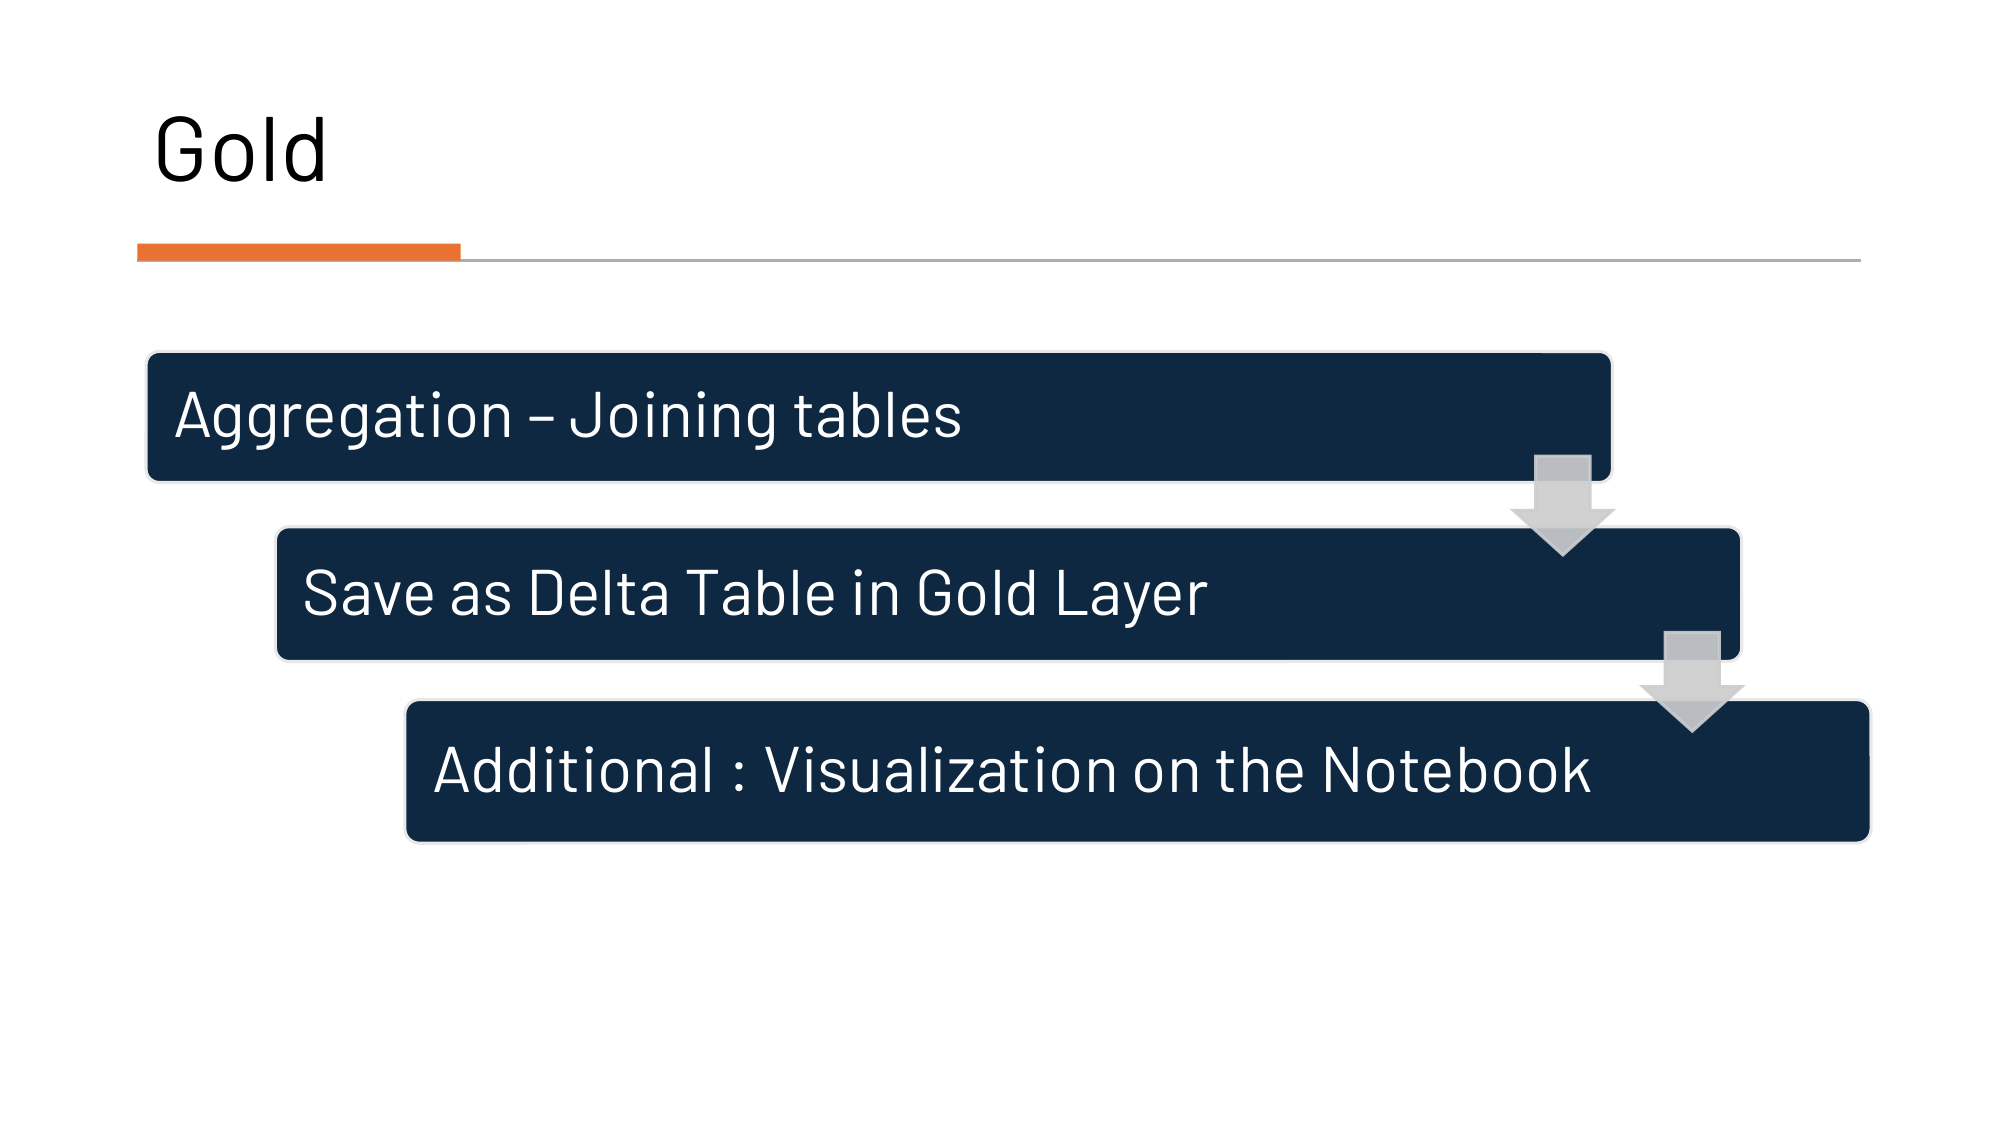

# Gold

Aggregation – Joining tables
Save as Delta Table in Gold Layer
Additional : Visualization on the Notebook